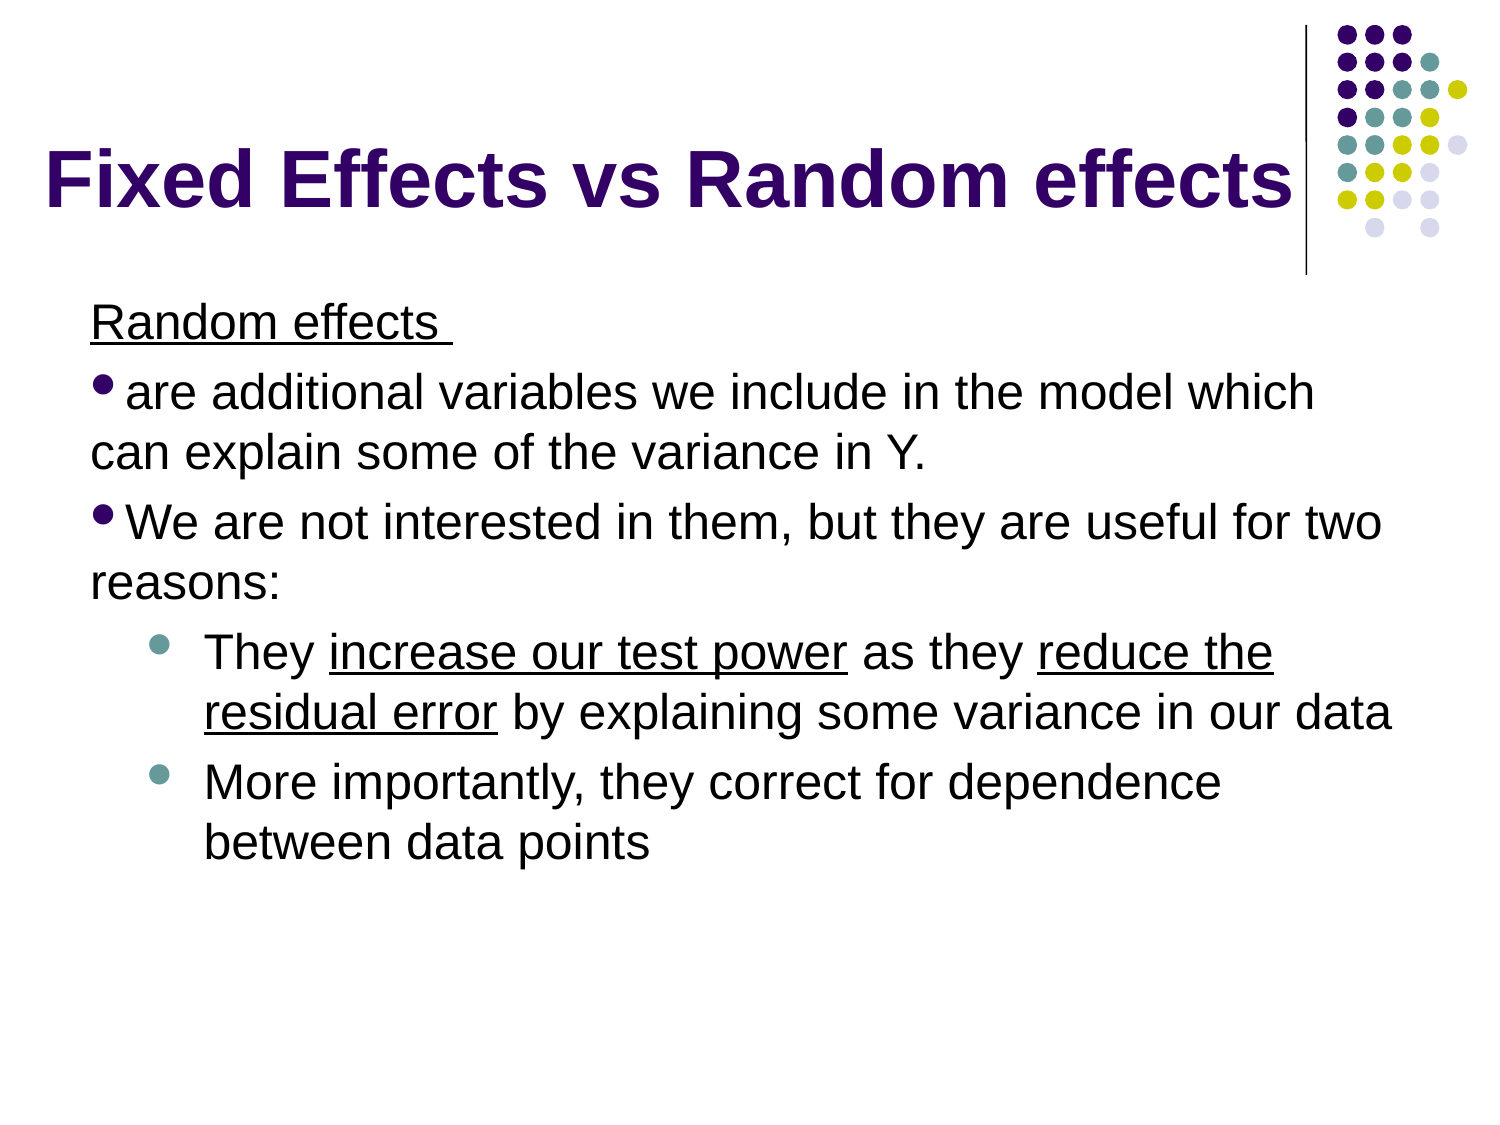

# Fixed Effects vs Random effects
Random effects
are additional variables we include in the model which can explain some of the variance in Y.
We are not interested in them, but they are useful for two reasons:
They increase our test power as they reduce the residual error by explaining some variance in our data
More importantly, they correct for dependence between data points